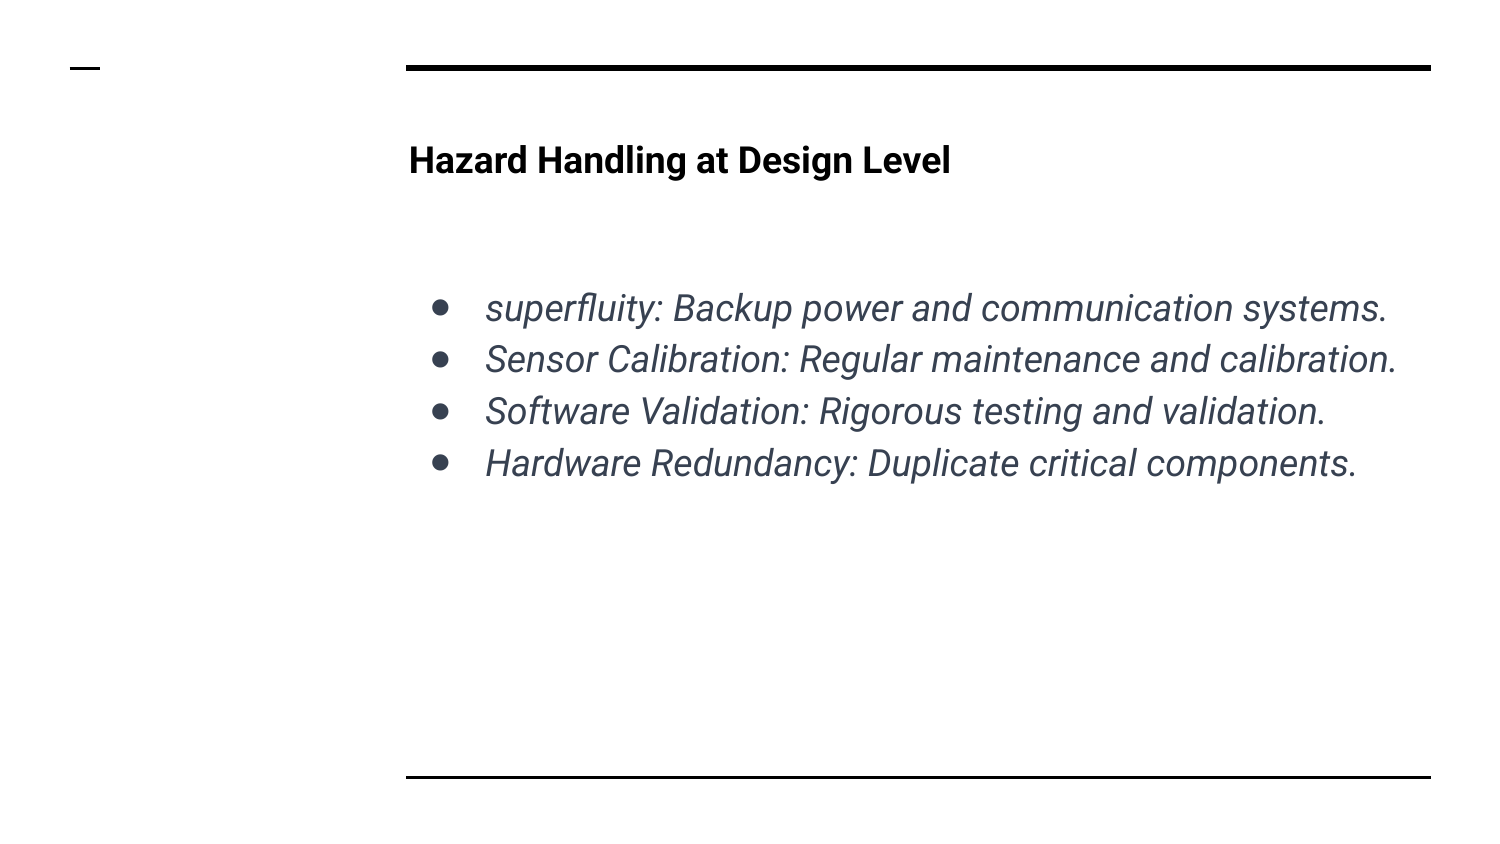

# Hazard Handling at Design Level

superfluity: Backup power and communication systems.
Sensor Calibration: Regular maintenance and calibration.
Software Validation: Rigorous testing and validation.
Hardware Redundancy: Duplicate critical components.